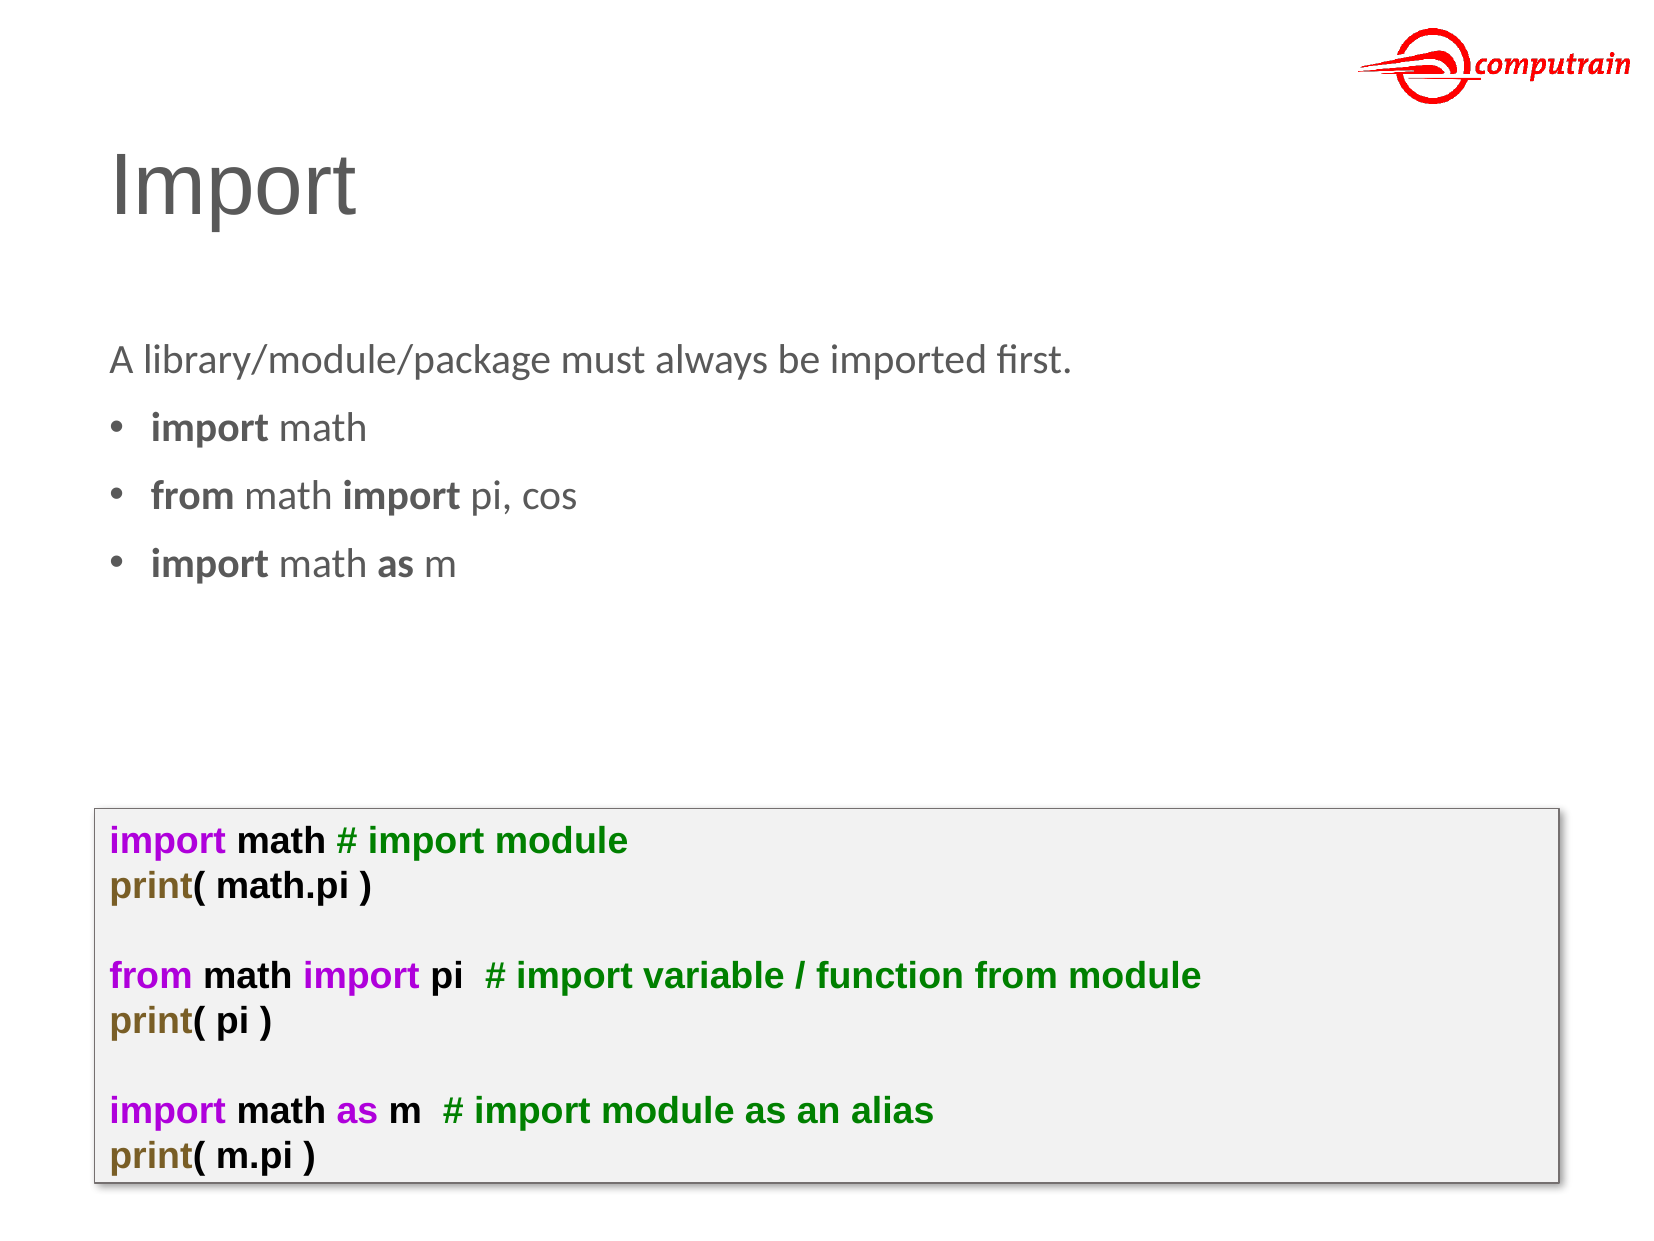

# Import
A library/module/package must always be imported first.
import math
from math import pi, cos
import math as m
import math # import module
print( math.pi )
from math import pi  # import variable / function from module
print( pi )
import math as m  # import module as an alias
print( m.pi )